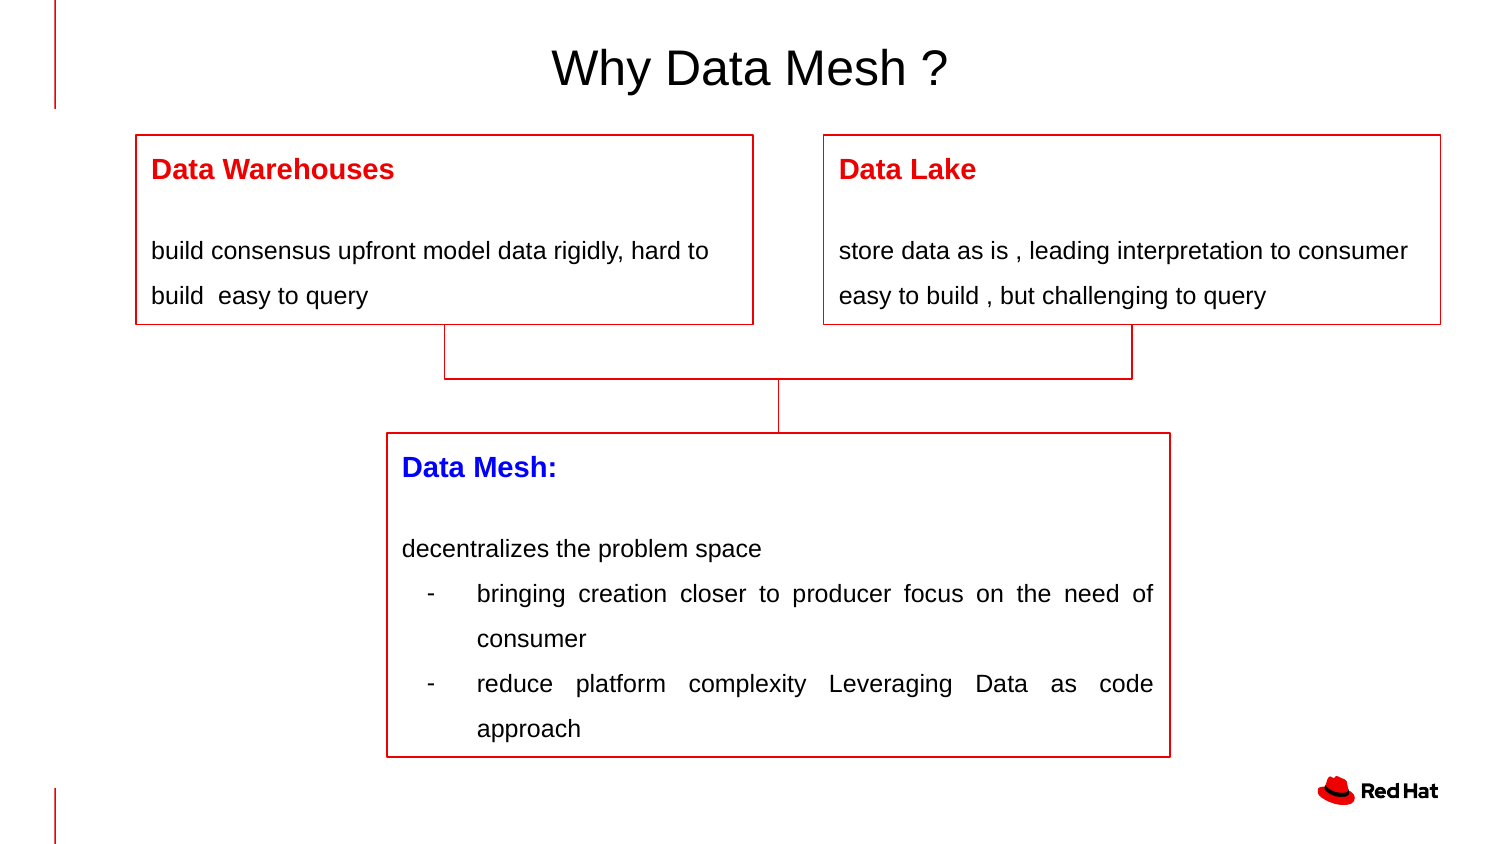

Why Data Mesh ?
Data Warehouses

build consensus upfront model data rigidly, hard to build  easy to query
Data Lake

store data as is , leading interpretation to consumer easy to build , but challenging to query
Data Mesh:

decentralizes the problem space
bringing creation closer to producer focus on the need of consumer
reduce platform complexity Leveraging Data as code approach
4